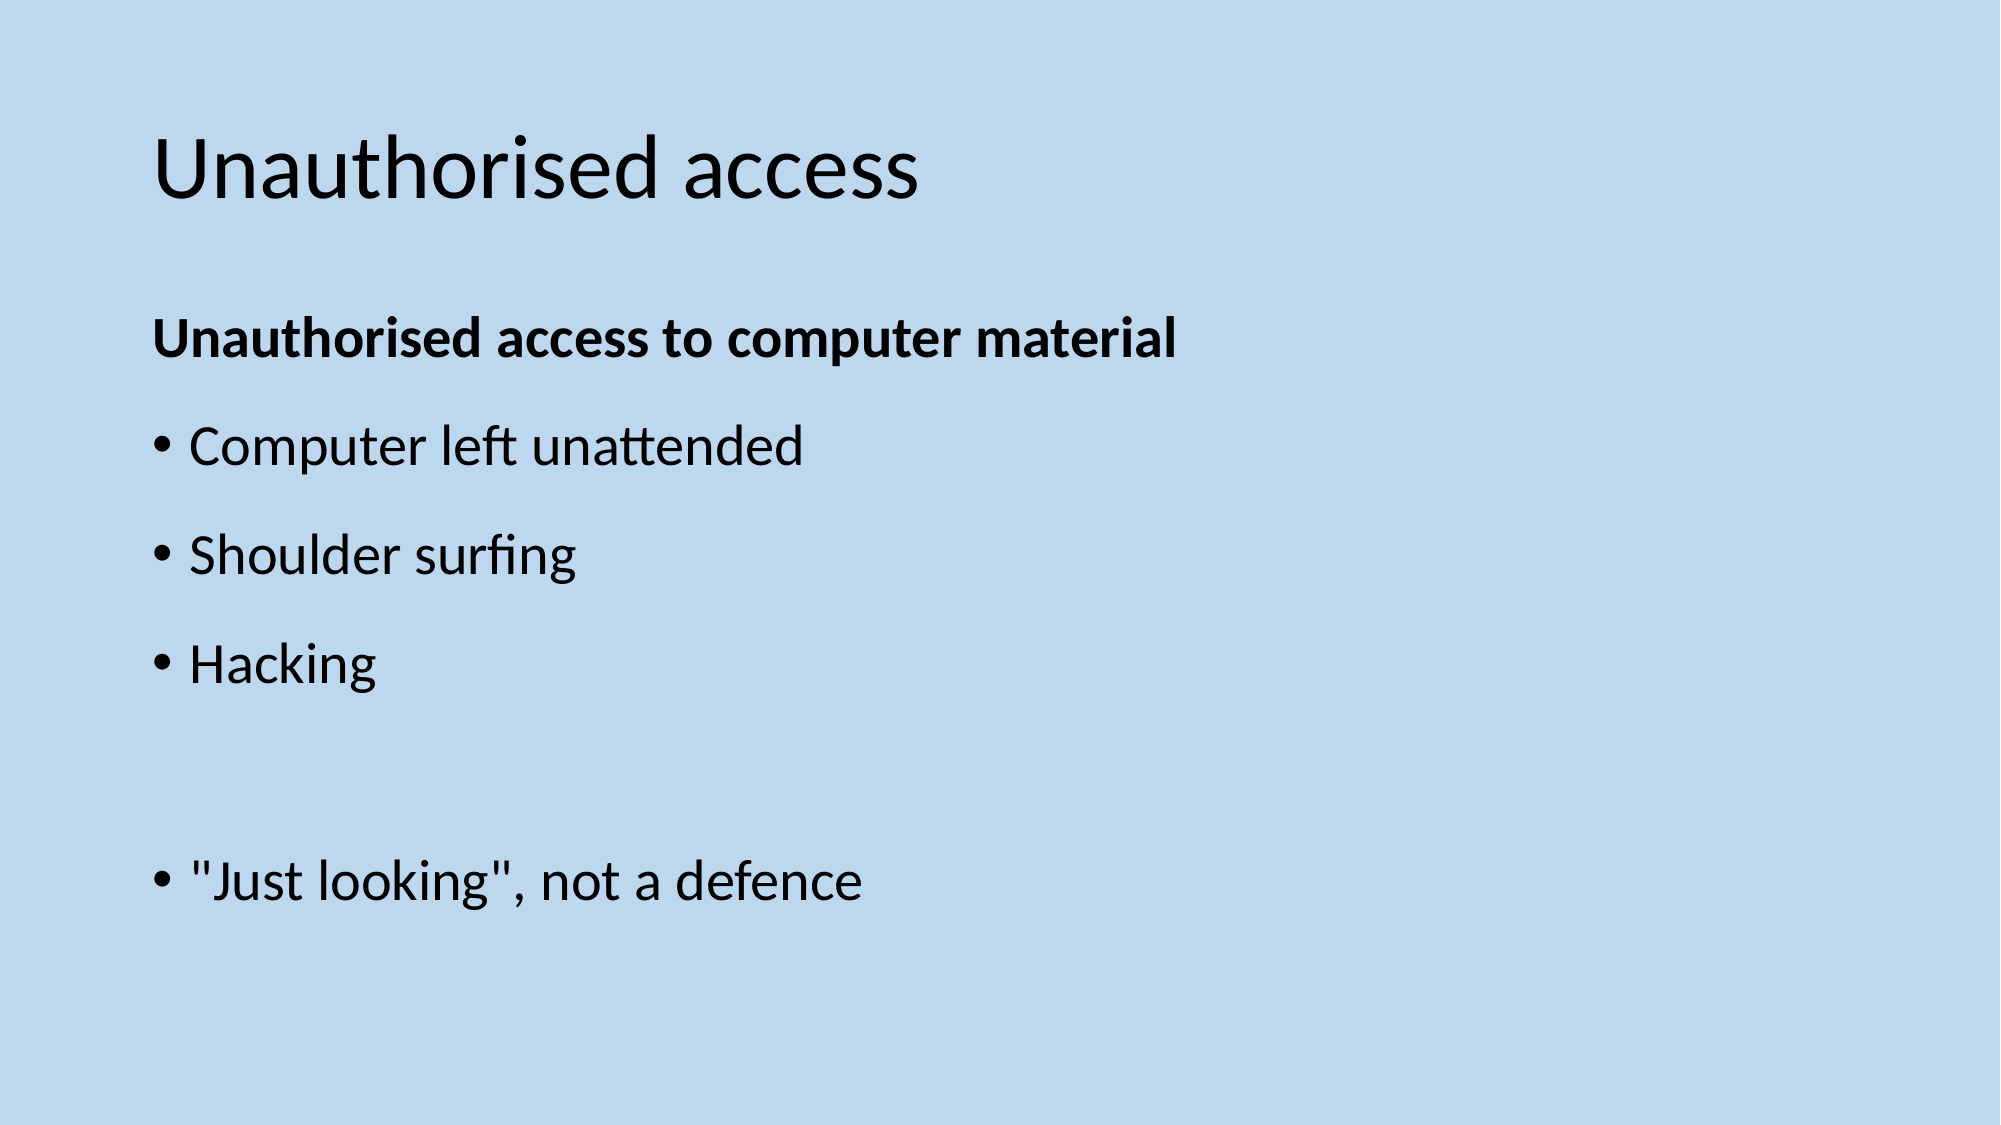

# Unauthorised access
Unauthorised access to computer material
Computer left unattended
Shoulder surfing
Hacking

"Just looking", not a defence